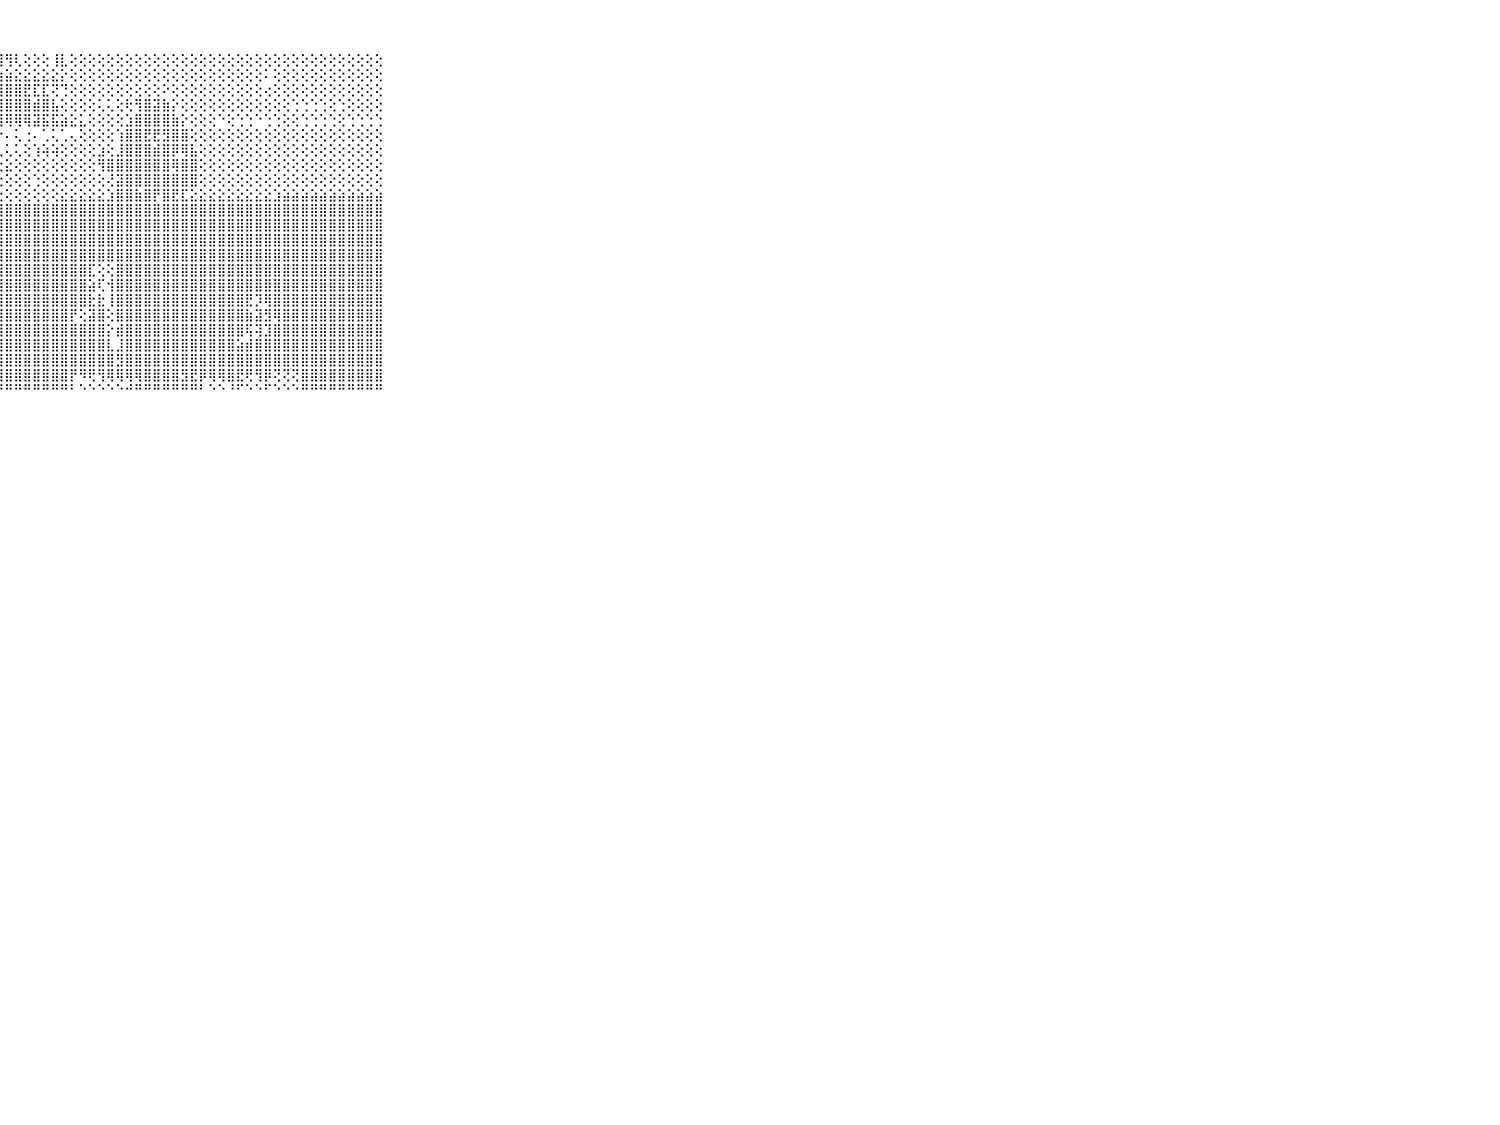

⠀⠀⠀⠀⠀⠀⠀⠀⠀⠀⠀⣾⣿⣿⣿⣿⣿⣿⣿⣿⣿⣿⣿⣿⣿⣿⣿⢿⢻⢇⢕⢕⢕⢸⣇⢕⢕⢕⢕⢕⢕⢕⢕⢕⢕⢕⢕⢕⢕⢕⢕⢕⢕⢕⢕⢕⢕⢕⢕⢕⢕⢕⢕⢕⢕⢕⢕⢕⢕⠀⠀⠀⠀⠀⠀⠀⠀⠀⠀⠀⠀
⠀⠀⠀⠀⠀⠀⠀⠀⠀⠀⠀⡿⣿⣿⣿⣿⣿⣿⣿⣿⣿⣿⣿⢿⣯⣧⣵⣵⣵⣕⣕⣕⣕⣕⡕⢕⢕⢕⢕⢕⢕⢕⢕⢕⢕⢕⢕⢕⢕⢕⢕⢕⢕⢕⢕⢕⠅⢕⢕⢕⢕⢕⢕⢕⢕⢕⢕⢕⢕⠀⠀⠀⠀⠀⠀⠀⠀⠀⠀⠀⠀
⠀⠀⠀⠀⠀⠀⠀⠀⠀⠀⠀⣿⣿⡷⢷⢷⢷⢷⢷⢕⢕⢕⢕⢕⣼⣿⣿⣿⣿⣿⣟⣏⣏⢝⢙⢕⢕⢕⢕⢕⢕⢕⢕⢕⢕⠕⢕⢕⢕⢕⢕⢕⢕⢕⢕⢕⢔⢕⢕⢕⢕⢕⢕⢕⢕⢕⢕⢕⢕⠀⠀⠀⠀⠀⠀⠀⠀⠀⠀⠀⠀
⠀⠀⠀⠀⠀⠀⠀⠀⠀⠀⠀⣿⣿⣿⢿⢻⢟⢇⢕⢕⢕⢕⢕⣿⣿⣿⣿⣿⣿⣿⣿⣾⣿⣧⢕⢕⢕⢕⢅⢅⢕⢗⢻⣿⣽⣷⡕⢕⢕⢕⢕⢕⢕⢕⢕⢕⢕⢕⢕⢑⢑⢑⢑⢕⢑⢕⢕⢕⢕⠀⠀⠀⠀⠀⠀⠀⠀⠀⠀⠀⠀
⠀⠀⠀⠀⠀⠀⠀⠀⠀⠀⠀⠛⠛⠛⠗⢖⠖⠖⠶⠶⠶⠴⠵⠿⠿⠿⠿⢿⢿⢿⢿⣽⣯⣯⣵⣕⣅⢕⢕⢕⢕⣱⣿⣿⣿⣿⣷⡕⢕⢕⢕⠑⢕⢑⢑⠑⢑⢑⢕⢕⢑⢑⢑⢑⢕⢑⢑⢑⢑⠀⠀⠀⠀⠀⠀⠀⠀⠀⠀⠀⠀
⠀⠀⠀⠀⠀⠀⠀⠀⠀⠀⠀⠀⢀⢀⠄⢐⢀⠀⠀⢁⠁⠀⠀⢀⢀⢅⠁⠐⠄⢅⢐⠄⢁⢅⢁⢄⢕⢕⢕⢕⢱⣿⣿⣟⣟⣻⣿⣿⢕⢕⢕⢕⢕⢕⢕⢕⢕⢕⢕⢕⢕⢕⢕⢕⢕⢕⢕⢕⢕⠀⠀⠀⠀⠀⠀⠀⠀⠀⠀⠀⠀
⠀⠀⠀⠀⠀⠀⠀⠀⠀⠀⠀⢔⢔⢔⢔⢔⢔⢔⢔⢕⢔⢕⢕⢕⢕⢕⢅⢅⢅⢅⢕⢱⢵⢵⢕⢕⢕⢕⣱⢕⣸⣿⣿⣿⣾⣿⡿⢿⣧⢕⢕⢕⢕⢕⢕⢕⢕⢕⢕⢕⢕⢕⢕⢕⢕⢕⢕⢕⢕⠀⠀⠀⠀⠀⠀⠀⠀⠀⠀⠀⠀
⠀⠀⠀⠀⠀⠀⠀⠀⠀⠀⠀⢅⣑⣕⣕⣕⣕⣕⡕⢕⢑⢑⢕⢕⢕⢕⣕⣕⣕⢕⢕⢕⢕⢕⢕⢕⢕⢕⢻⣿⣿⣿⣿⣿⣿⣿⢿⣿⣿⢕⢕⢕⢕⢕⢕⢕⢕⢕⢕⢕⢕⢕⢕⢕⢕⢕⢕⢕⢕⠀⠀⠀⠀⠀⠀⠀⠀⠀⠀⠀⠀
⠀⠀⠀⠀⠀⠀⠀⠀⠀⠀⠀⠑⢙⢝⢝⢝⢝⢝⢝⢕⢕⢑⢑⢕⢕⢕⢕⢕⢕⢕⢕⢑⢕⢕⢕⢕⢕⢕⢕⢜⣽⣿⣿⣿⣿⣿⣿⣿⣿⢕⢕⢕⢕⢕⢕⢕⢕⢕⢕⢕⢕⢕⢕⢕⢕⢕⢕⢕⢕⠀⠀⠀⠀⠀⠀⠀⠀⠀⠀⠀⠀
⠀⠀⠀⠀⠀⠀⠀⠀⠀⠀⠀⢔⢕⢕⢕⢕⢕⢕⢕⢕⢕⢕⢕⢕⢕⢕⢕⢕⢕⢕⢕⢕⢕⢕⣕⣕⣕⣕⣕⣱⣿⣿⣷⣿⡟⣿⣟⣏⣕⣕⣕⣕⣕⣕⣕⣕⣕⣱⣵⣵⣵⣵⣵⣵⣵⣵⣵⣵⣵⠀⠀⠀⠀⠀⠀⠀⠀⠀⠀⠀⠀
⠀⠀⠀⠀⠀⠀⠀⠀⠀⠀⠀⣿⣿⣿⣿⣿⣿⣿⣿⣿⣿⡿⢿⣿⣿⣿⣿⣿⣿⣿⣿⣿⣿⣿⣿⣿⣿⣿⣿⣿⣿⣿⣿⣿⣿⣿⣿⣿⣿⣿⣿⣿⣿⣿⣿⣿⣿⣿⣿⣿⣿⣿⣿⣿⣿⣿⣿⣿⣿⠀⠀⠀⠀⠀⠀⠀⠀⠀⠀⠀⠀
⠀⠀⠀⠀⠀⠀⠀⠀⠀⠀⠀⣿⣿⣿⣿⣿⣿⣿⣿⣿⣿⢇⢕⣾⣿⣿⣿⣿⣿⣿⣿⣿⣿⣿⣿⣿⣿⣿⣿⣿⣿⣿⣿⣿⣿⣿⣿⣿⣿⣿⣿⣿⣿⣿⣿⣿⣿⣿⣿⣿⣿⣿⣿⣿⣿⣿⣿⣿⣿⠀⠀⠀⠀⠀⠀⠀⠀⠀⠀⠀⠀
⠀⠀⠀⠀⠀⠀⠀⠀⠀⠀⠀⣿⣿⣿⣿⣿⣿⣿⣿⣿⣿⡇⢕⢸⣿⣿⣿⣿⣿⣿⣿⣿⣿⣿⣿⣿⣿⣿⣿⣿⣿⣿⣿⣿⣿⣿⣿⣿⣿⣿⣿⣿⣿⣿⣿⣿⣿⣿⣿⣿⣿⣿⣿⣿⣿⣿⣿⣿⣿⠀⠀⠀⠀⠀⠀⠀⠀⠀⠀⠀⠀
⠀⠀⠀⠀⠀⠀⠀⠀⠀⠀⠀⣿⣿⣿⣿⣿⣿⣿⣿⣿⣿⡇⢕⢸⣿⣿⣿⣿⣿⣿⣿⣿⣿⣿⣿⣿⣿⣿⣿⣿⣿⣿⣿⣿⣿⣿⣿⣿⣿⣿⣿⣿⣿⣿⣿⣿⣿⣿⣿⣿⣿⣿⣿⣿⣿⣿⣿⣿⣿⠀⠀⠀⠀⠀⠀⠀⠀⠀⠀⠀⠀
⠀⠀⠀⠀⠀⠀⠀⠀⠀⠀⠀⣿⣿⣿⣿⣿⣿⣿⣿⣿⣿⡇⢕⣽⣿⣿⣿⣿⣿⣿⣿⣿⣿⣿⣿⣿⣿⣏⢕⢕⣿⣿⣿⣿⣿⣿⣿⣿⣿⣿⣿⣿⣿⣿⣿⣿⣿⣿⣿⣿⣿⣿⣿⣿⣿⣿⣿⣿⣿⠀⠀⠀⠀⠀⠀⠀⠀⠀⠀⠀⠀
⠀⠀⠀⠀⠀⠀⠀⠀⠀⠀⠀⣿⣿⣿⣿⣿⣿⣿⣿⣿⣿⡇⢕⣿⣿⣿⣿⣿⣿⣿⣿⣿⣿⣿⣿⣿⣿⣵⢏⢺⣿⣿⣿⣿⣿⣿⣿⣿⣿⣿⣿⣿⣿⣿⣿⣿⣿⣿⣿⣿⣿⣿⣿⣿⣿⣿⣿⣿⣿⠀⠀⠀⠀⠀⠀⠀⠀⠀⠀⠀⠀
⠀⠀⠀⠀⠀⠀⠀⠀⠀⠀⠀⣿⣿⣿⣿⣿⣿⣿⣿⣿⣿⡇⢕⣿⣿⣿⣿⣿⣿⣿⣿⣿⣿⣿⣿⣿⣿⣗⣗⢸⣿⣿⣿⣿⣿⣿⣿⣿⣿⣿⣿⣿⣿⣿⣟⡹⢿⣿⣿⣿⣿⣿⣿⣿⣿⣿⣿⣿⣿⠀⠀⠀⠀⠀⠀⠀⠀⠀⠀⠀⠀
⠀⠀⠀⠀⠀⠀⠀⠀⠀⠀⠀⣿⣿⣿⣿⣿⣿⣿⣿⣿⣿⡇⢕⢻⣿⣿⣿⣿⣿⣿⣿⣿⣿⣿⣿⡟⢕⣽⣿⢕⣿⣿⣿⣿⣿⣿⣿⣿⣿⣿⣿⣿⣿⣿⣷⣽⣻⢿⣿⣿⣿⣿⣿⣿⣿⣿⣿⣿⣿⠀⠀⠀⠀⠀⠀⠀⠀⠀⠀⠀⠀
⠀⠀⠀⠀⠀⠀⠀⠀⠀⠀⠀⣿⣿⣿⣿⣿⣿⣿⣿⣿⣿⡇⢕⢸⣿⣿⣿⣿⣿⣿⣿⣿⣿⣿⣿⣿⣿⣿⣿⡕⣾⣿⣿⣿⣿⣿⣿⣿⣿⣿⣿⣿⣿⣿⢯⢽⣹⣿⣿⣿⣿⣿⣿⣿⣿⣿⣿⣿⣿⠀⠀⠀⠀⠀⠀⠀⠀⠀⠀⠀⠀
⠀⠀⠀⠀⠀⠀⠀⠀⠀⠀⠀⣿⣿⣿⣿⣿⣿⣿⣿⣿⣿⣷⣷⣾⣿⣿⣿⣿⣿⣿⣿⣿⣿⣿⣿⣿⣿⣿⣿⣇⣸⣿⣿⣿⣿⣿⣿⣿⣿⣿⣿⣿⣿⣵⣾⣿⣿⣿⣿⣿⣿⣿⣿⣿⣿⣿⣿⣿⣿⠀⠀⠀⠀⠀⠀⠀⠀⠀⠀⠀⠀
⠀⠀⠀⠀⠀⠀⠀⠀⠀⠀⠀⣿⣿⣿⣿⣿⣿⣿⣿⣿⣿⣿⣿⣿⣿⣿⣿⣿⣿⣿⣿⣿⣿⣿⣿⣿⣿⣿⣿⣿⣻⣿⣿⣿⣿⣿⣿⣿⣿⣿⣿⣿⣿⣿⣿⣿⣿⣿⣿⣿⣿⣿⣿⣿⣿⣿⣿⣿⣿⠀⠀⠀⠀⠀⠀⠀⠀⠀⠀⠀⠀
⠀⠀⠀⠀⠀⠀⠀⠀⠀⠀⠀⣿⣿⣿⣿⣿⣿⣿⣿⣿⣿⣿⣿⣿⣿⣿⣿⣿⣿⣿⣿⣿⣿⣿⣿⡟⠻⢟⢻⢿⢿⢿⢿⣿⣿⣿⣿⣻⣟⡿⢿⢿⣿⣟⢟⢻⡿⢝⢝⢝⣿⣿⣿⣿⣿⣿⣿⣿⣿⠀⠀⠀⠀⠀⠀⠀⠀⠀⠀⠀⠀
⠀⠀⠀⠀⠀⠀⠀⠀⠀⠀⠀⠛⠛⠛⠛⠛⠛⠛⠛⠛⠛⠛⠛⠛⠛⠛⠛⠛⠛⠛⠛⠛⠛⠛⠛⠃⠑⠑⠑⠑⠑⠚⠛⠛⠛⠛⠛⠛⠛⠃⠑⠑⠘⠋⠑⠑⠋⠑⠑⠑⠛⠛⠛⠛⠛⠛⠛⠛⠛⠀⠀⠀⠀⠀⠀⠀⠀⠀⠀⠀⠀